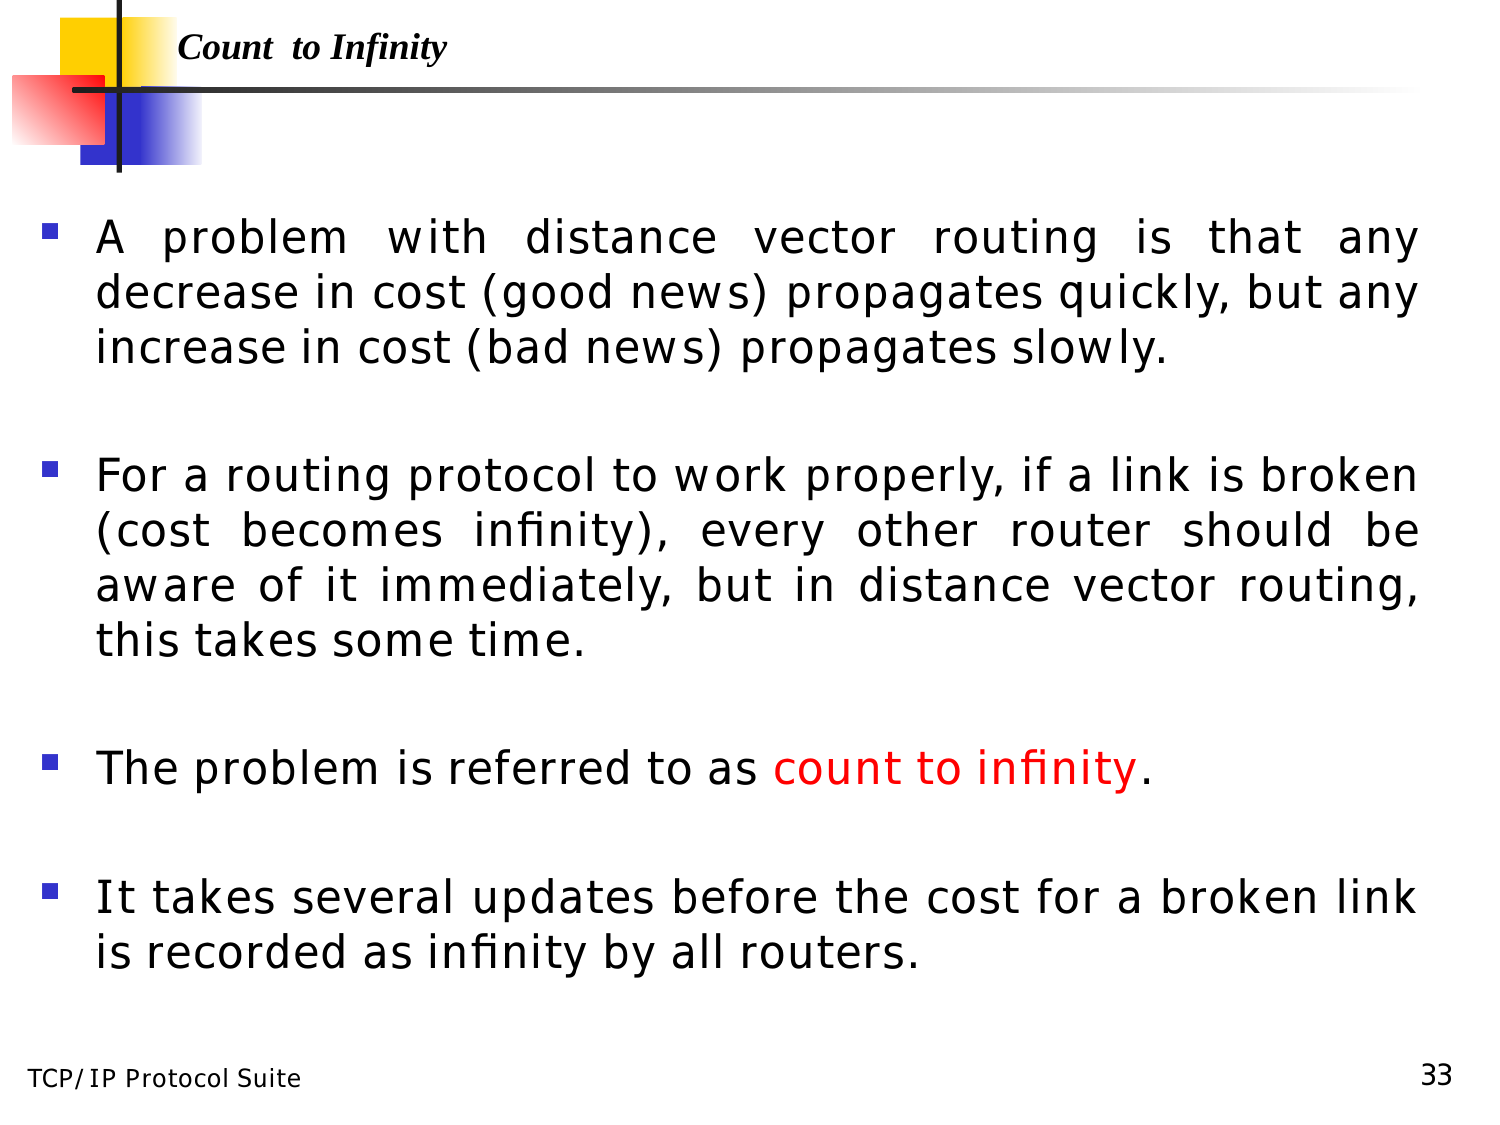

Count  to Infinity

A problem with distance vector routing is that any decrease in cost (good news) propagates quickly, but any increase in cost (bad news) propagates slowly.

For a routing protocol to work properly, if a link is broken (cost becomes infinity), every other router should be aware of it immediately, but in distance vector routing, this takes some time.

The problem is referred to as count to infinity.

It takes several updates before the cost for a broken link is recorded as infinity by all routers.
33
TCP/IP Protocol Suite